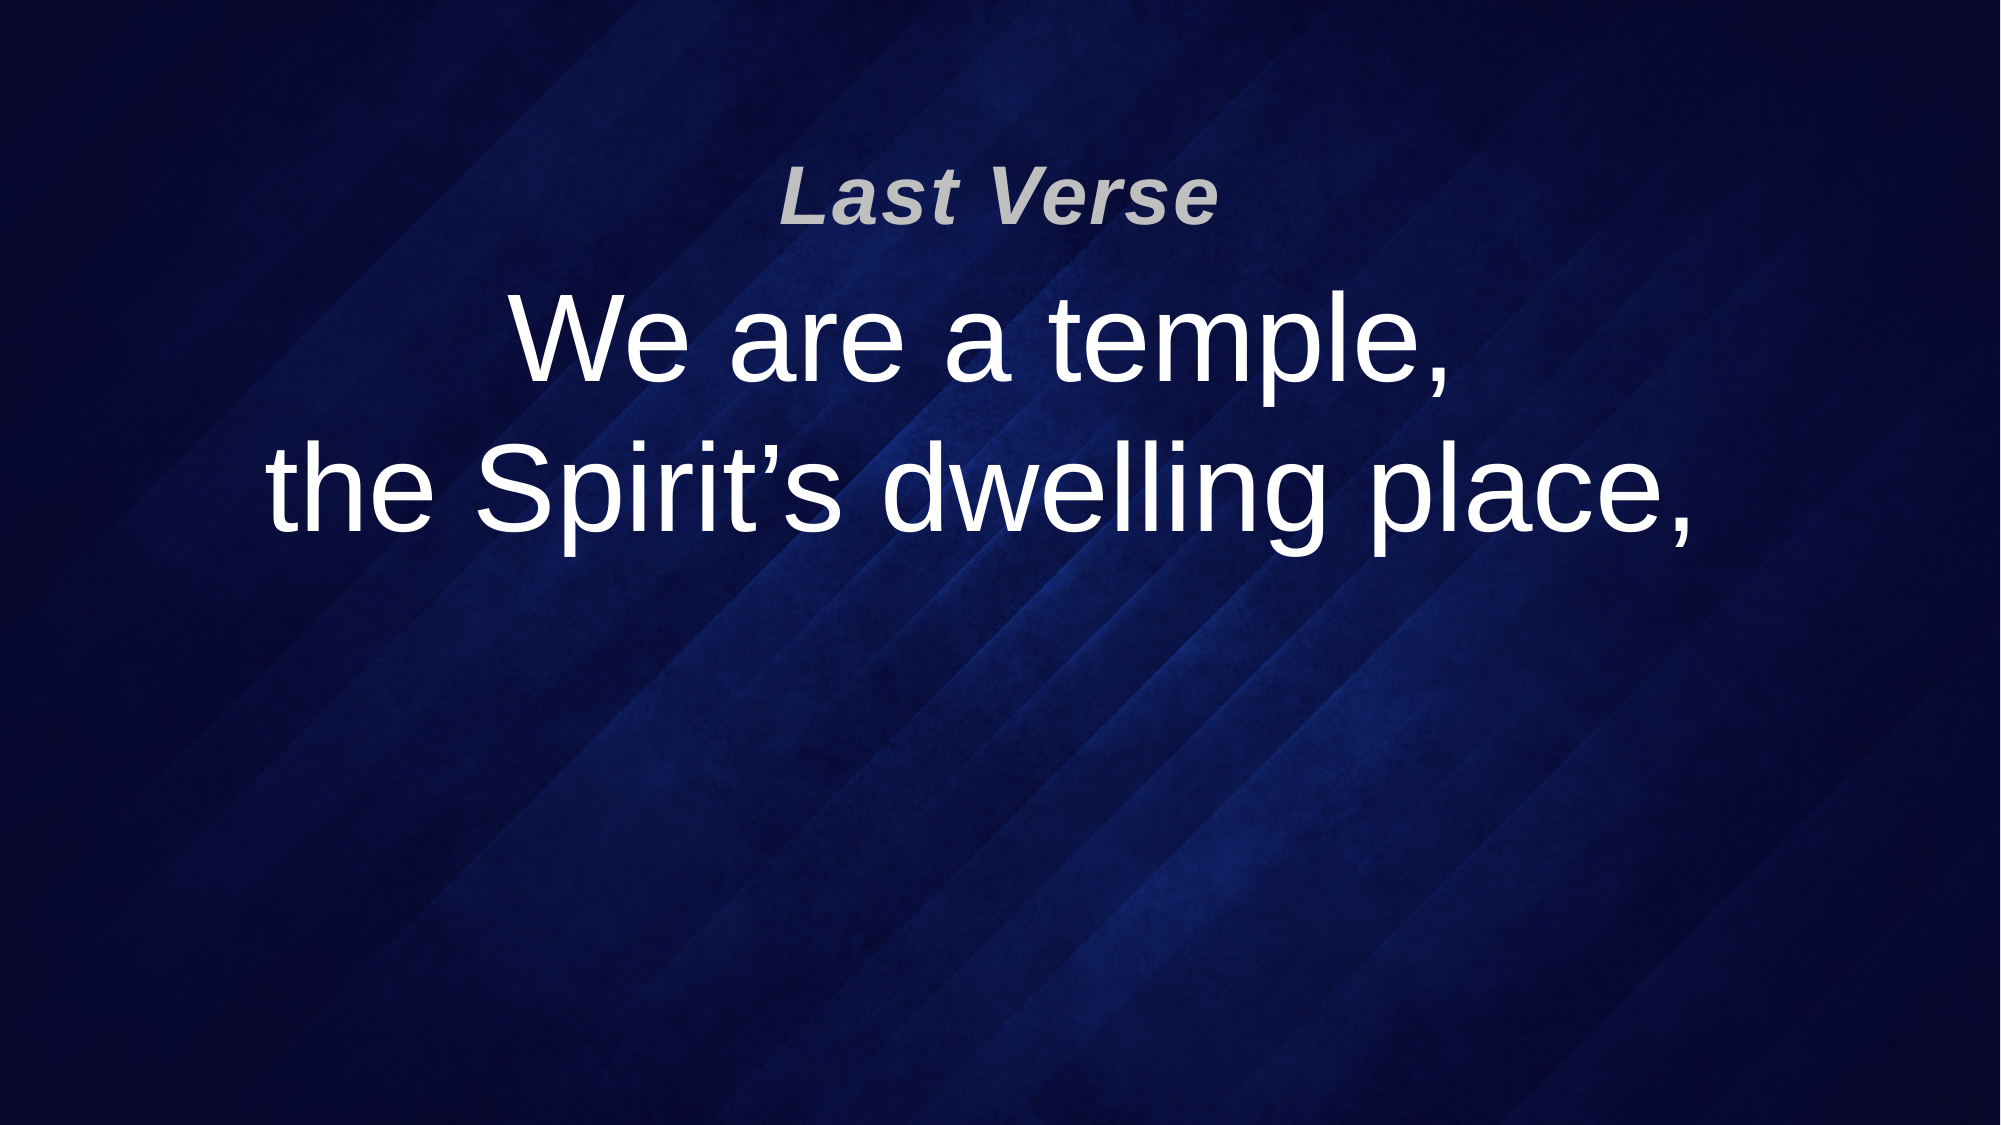

Last Verse
# We are a temple, the Spirit’s dwelling place,